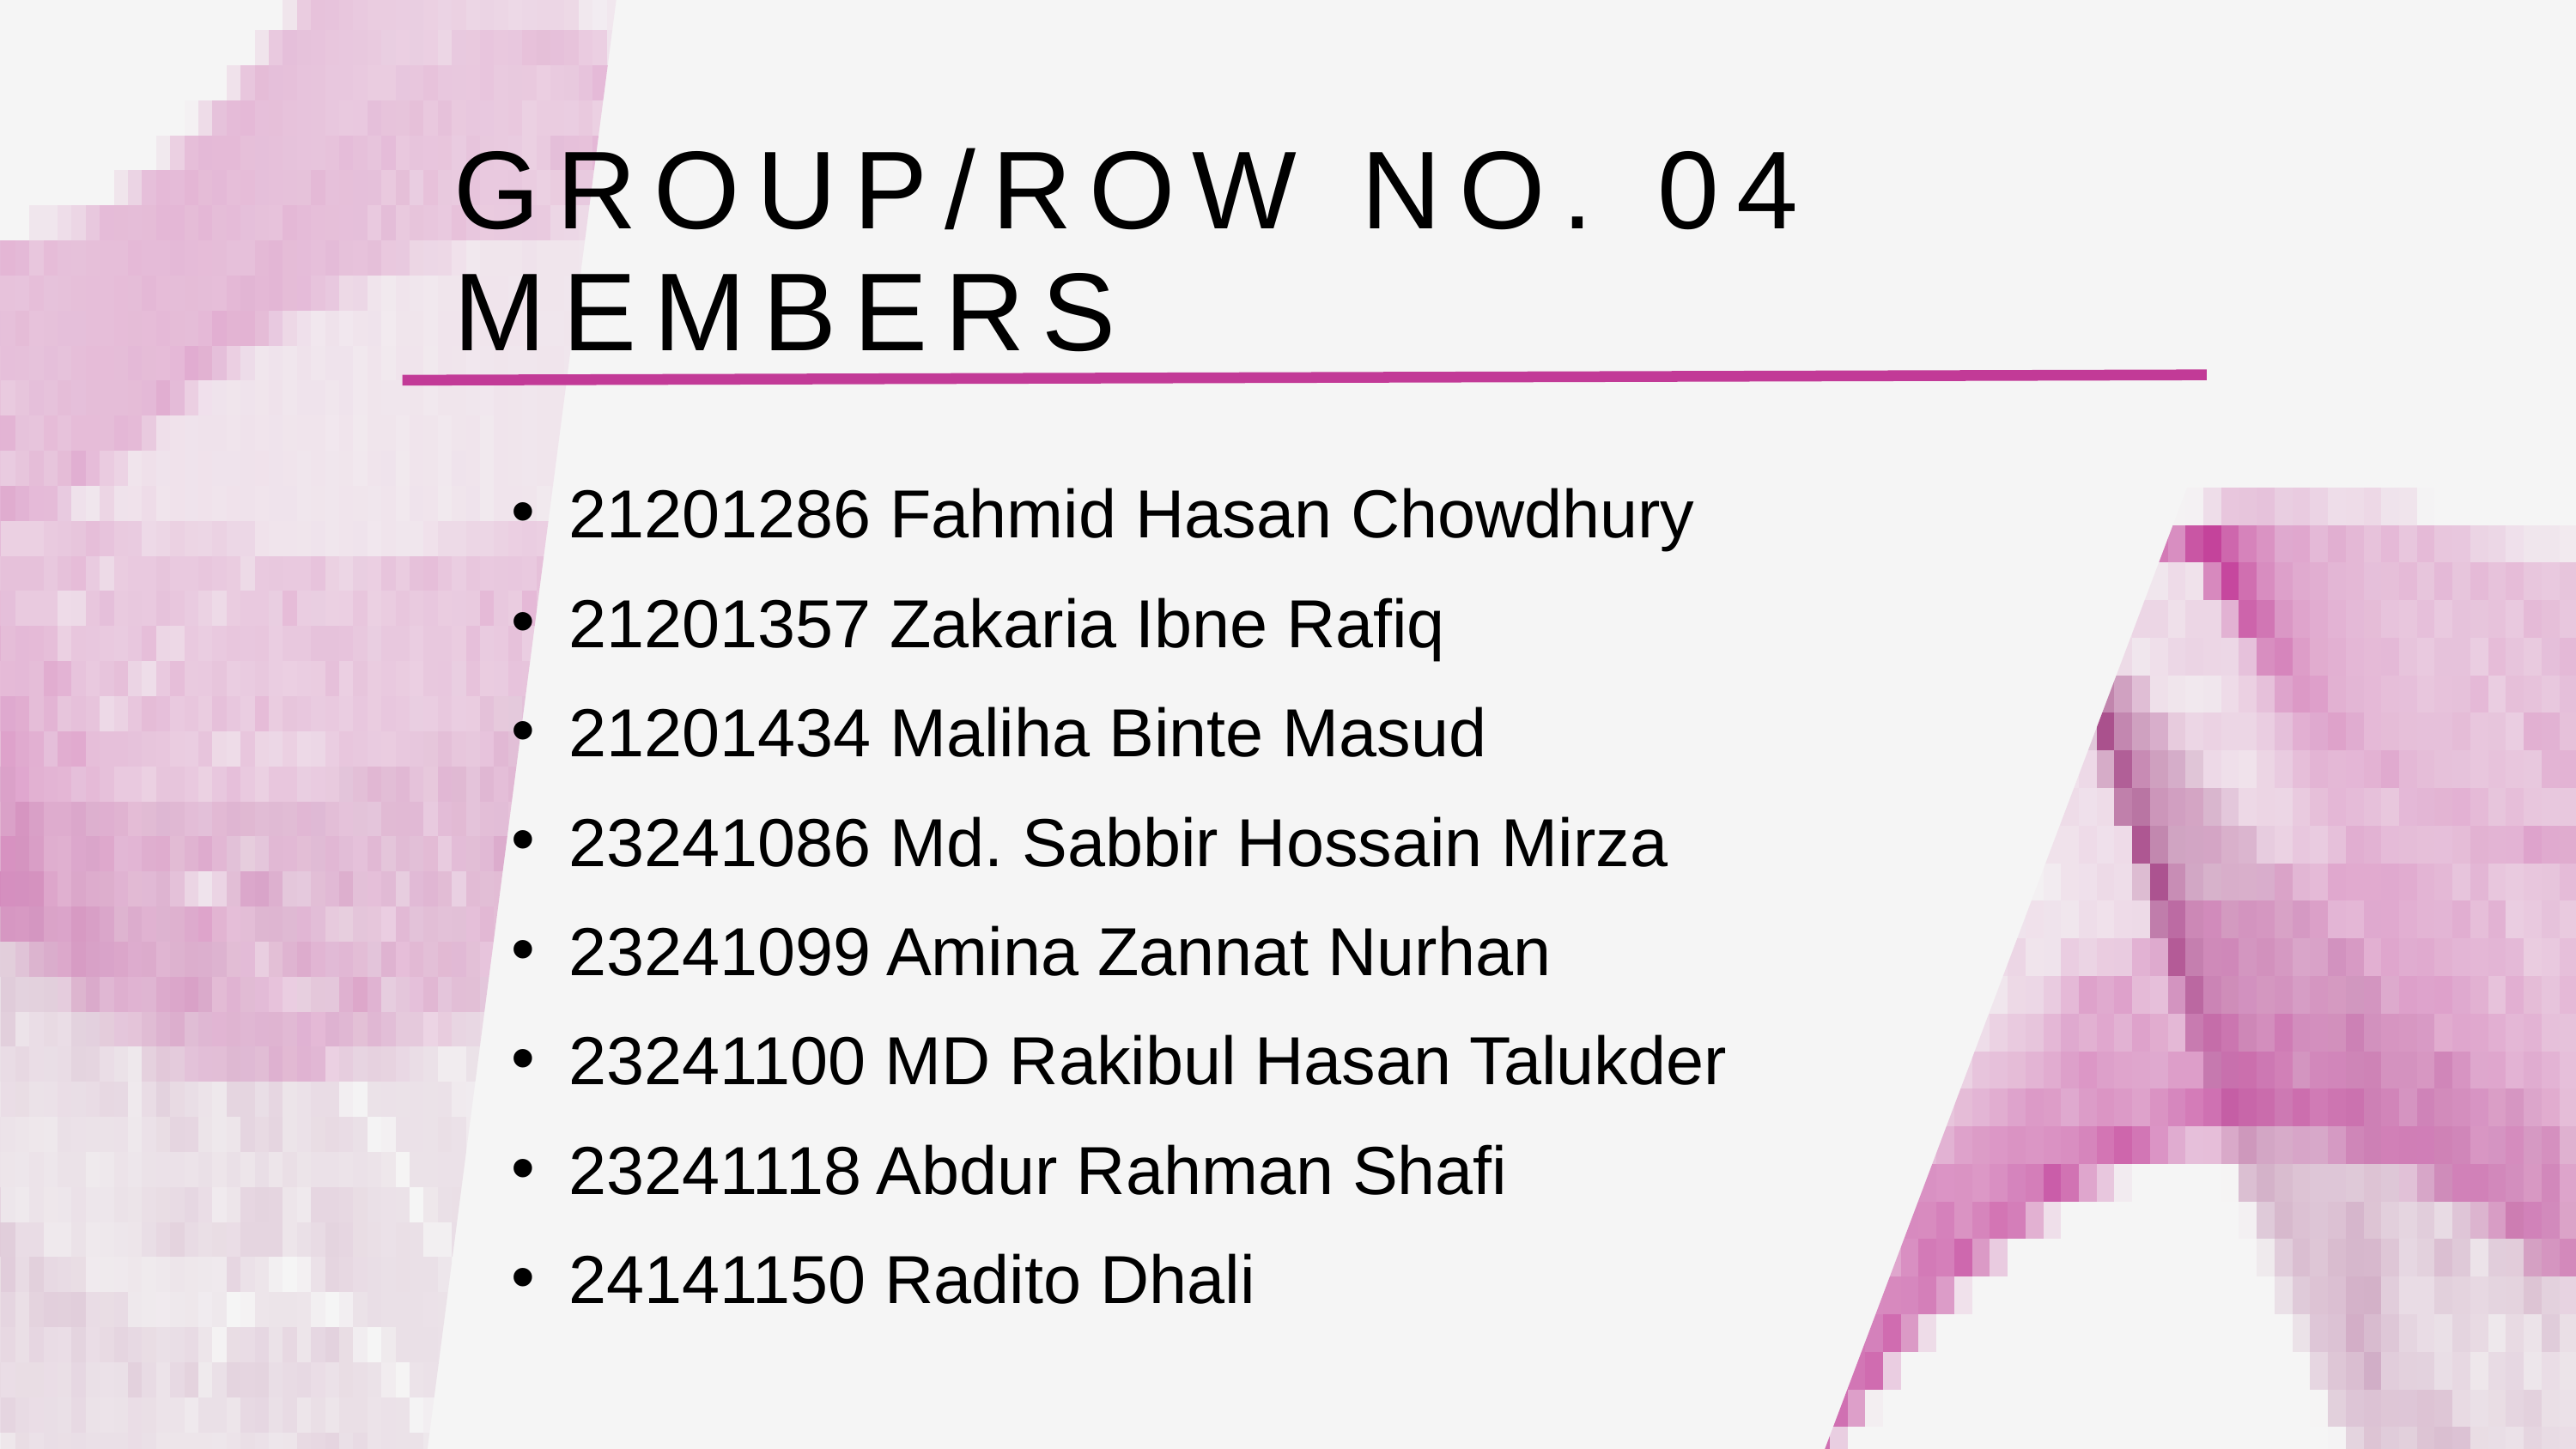

GROUP/ROW NO. 04 MEMBERS

21201286 Fahmid Hasan Chowdhury
21201357 Zakaria Ibne Rafiq
21201434 Maliha Binte Masud
23241086 Md. Sabbir Hossain Mirza
23241099 Amina Zannat Nurhan
23241100 MD Rakibul Hasan Talukder
23241118 Abdur Rahman Shafi
24141150 Radito Dhali